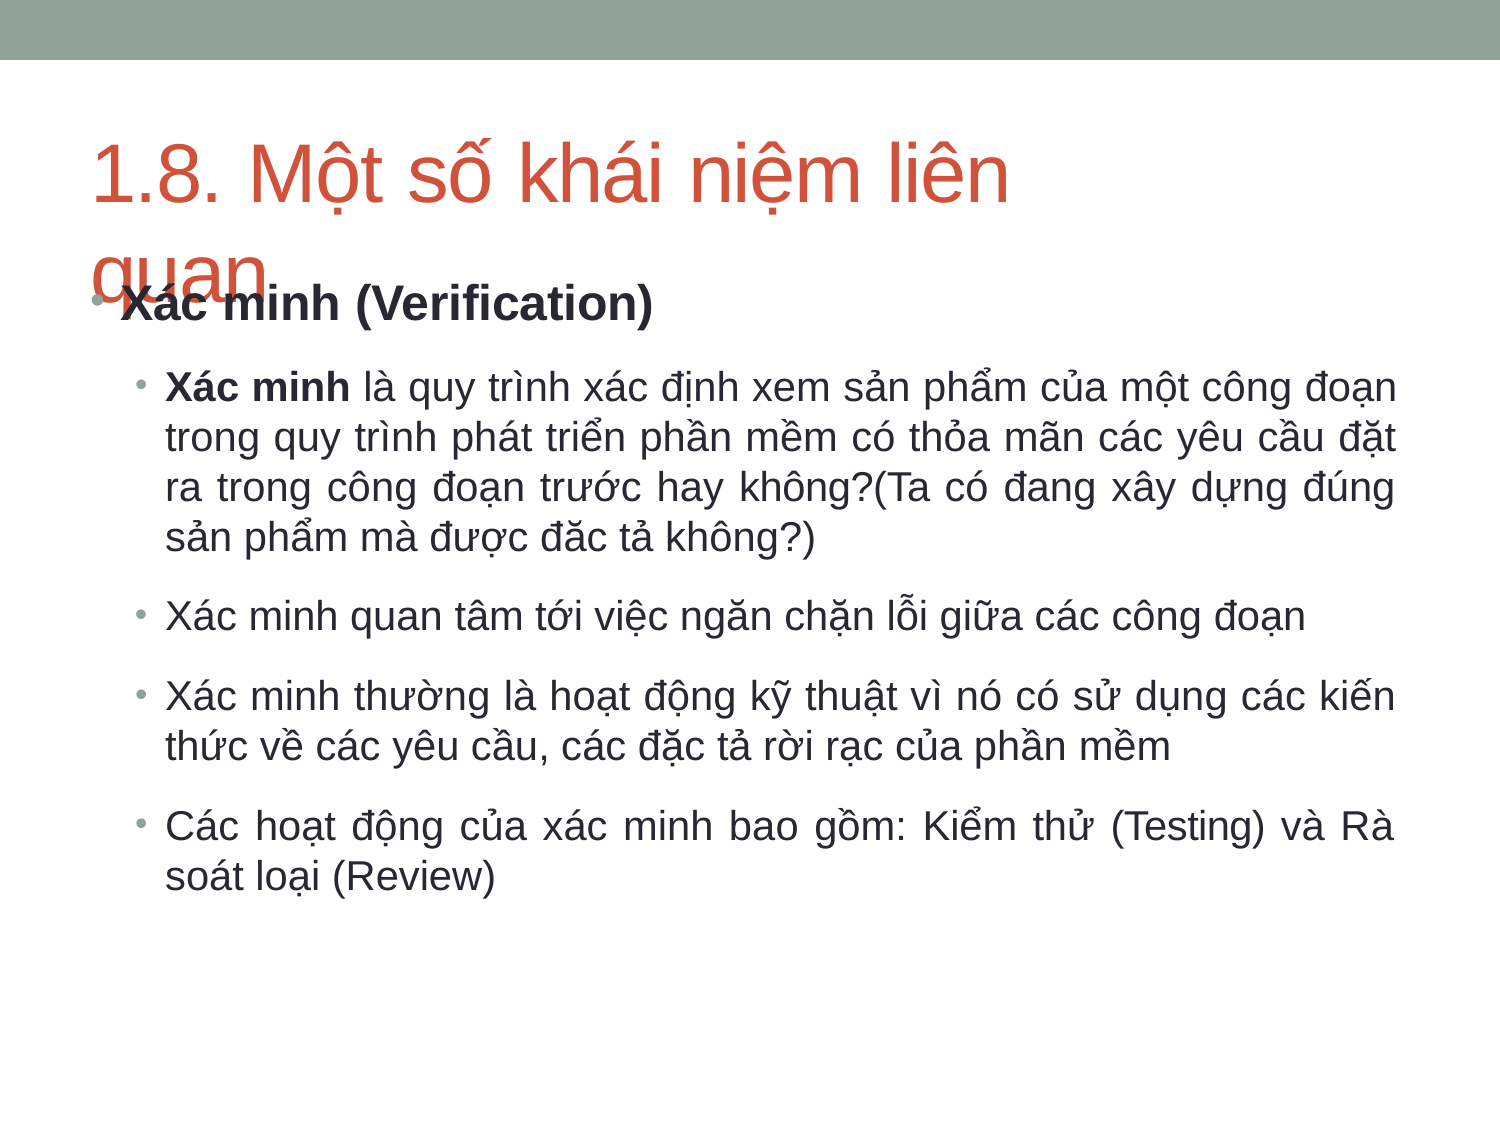

# 1.8. Một số khái niệm liên quan
Xác minh (Verification)
Xác minh là quy trình xác định xem sản phẩm của một công đoạn  trong quy trình phát triển phần mềm có thỏa mãn các yêu cầu đặt  ra trong công đoạn trước hay không?(Ta có đang xây dựng đúng  sản phẩm mà được đăc tả không?)
Xác minh quan tâm tới việc ngăn chặn lỗi giữa các công đoạn
Xác minh thường là hoạt động kỹ thuật vì nó có sử dụng các kiến  thức về các yêu cầu, các đặc tả rời rạc của phần mềm
Các hoạt động của xác minh bao gồm: Kiểm thử (Testing) và Rà  soát loại (Review)